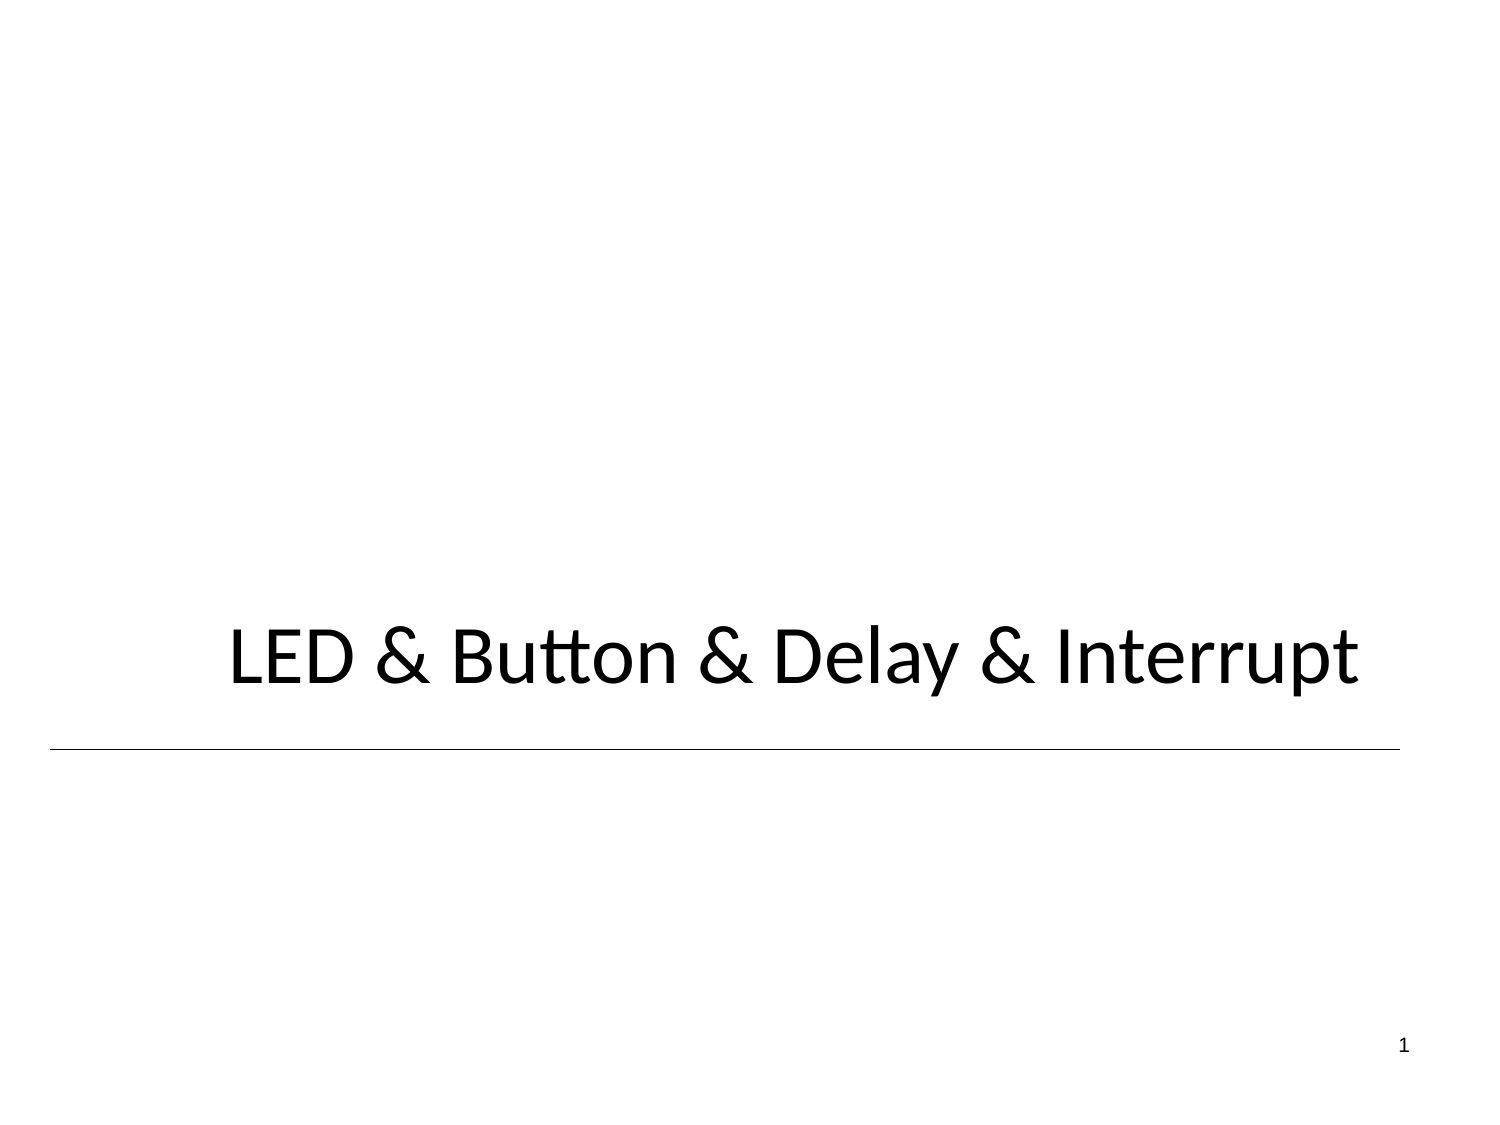

#
LED & Button & Delay & Interrupt

1